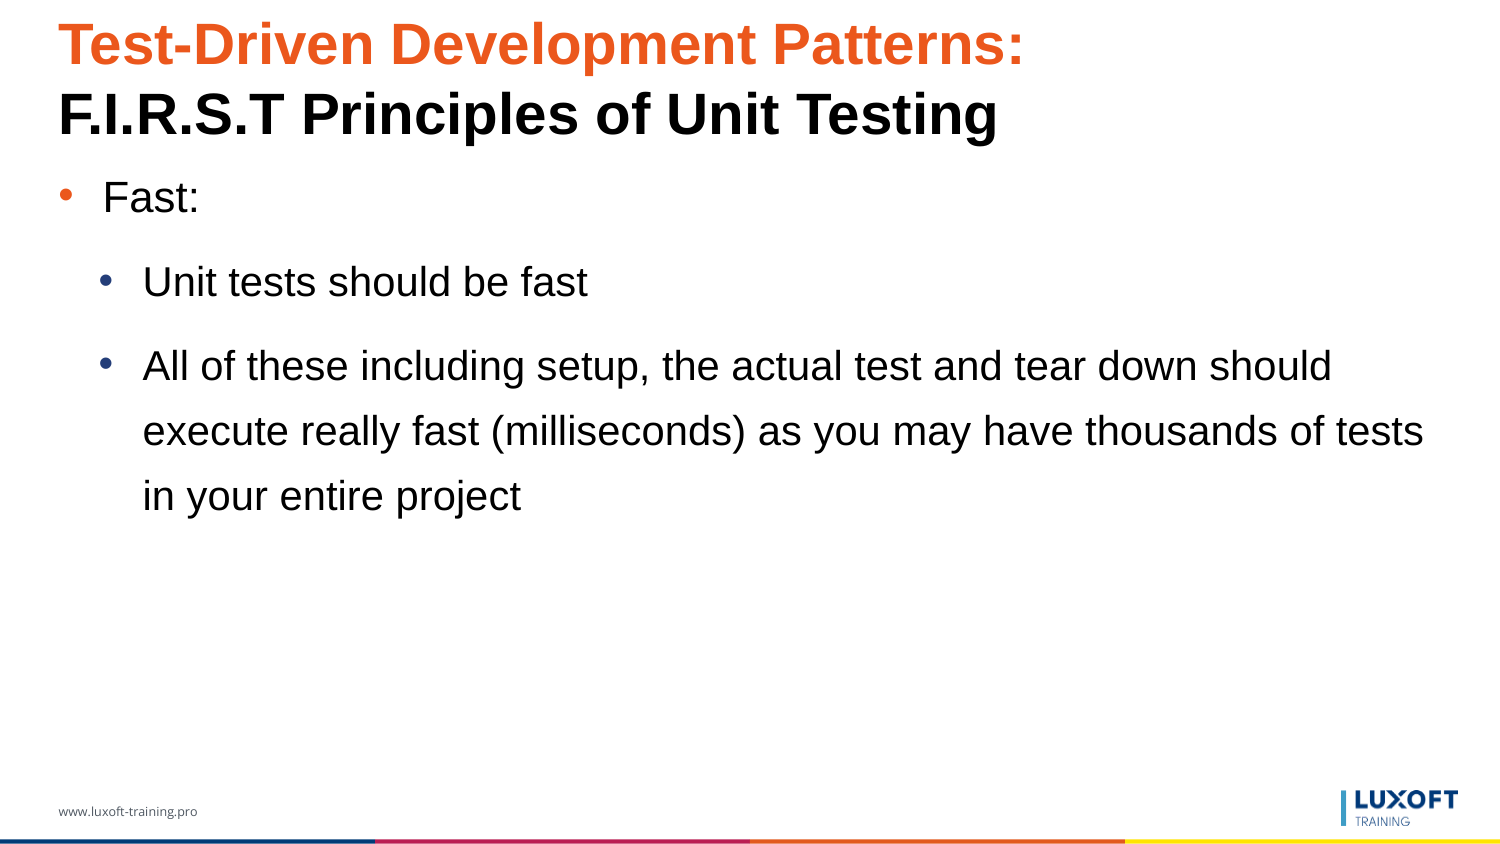

# Test-Driven Development Patterns: F.I.R.S.T Principles of Unit Testing
Fast:
Unit tests should be fast
All of these including setup, the actual test and tear down should execute really fast (milliseconds) as you may have thousands of tests in your entire project